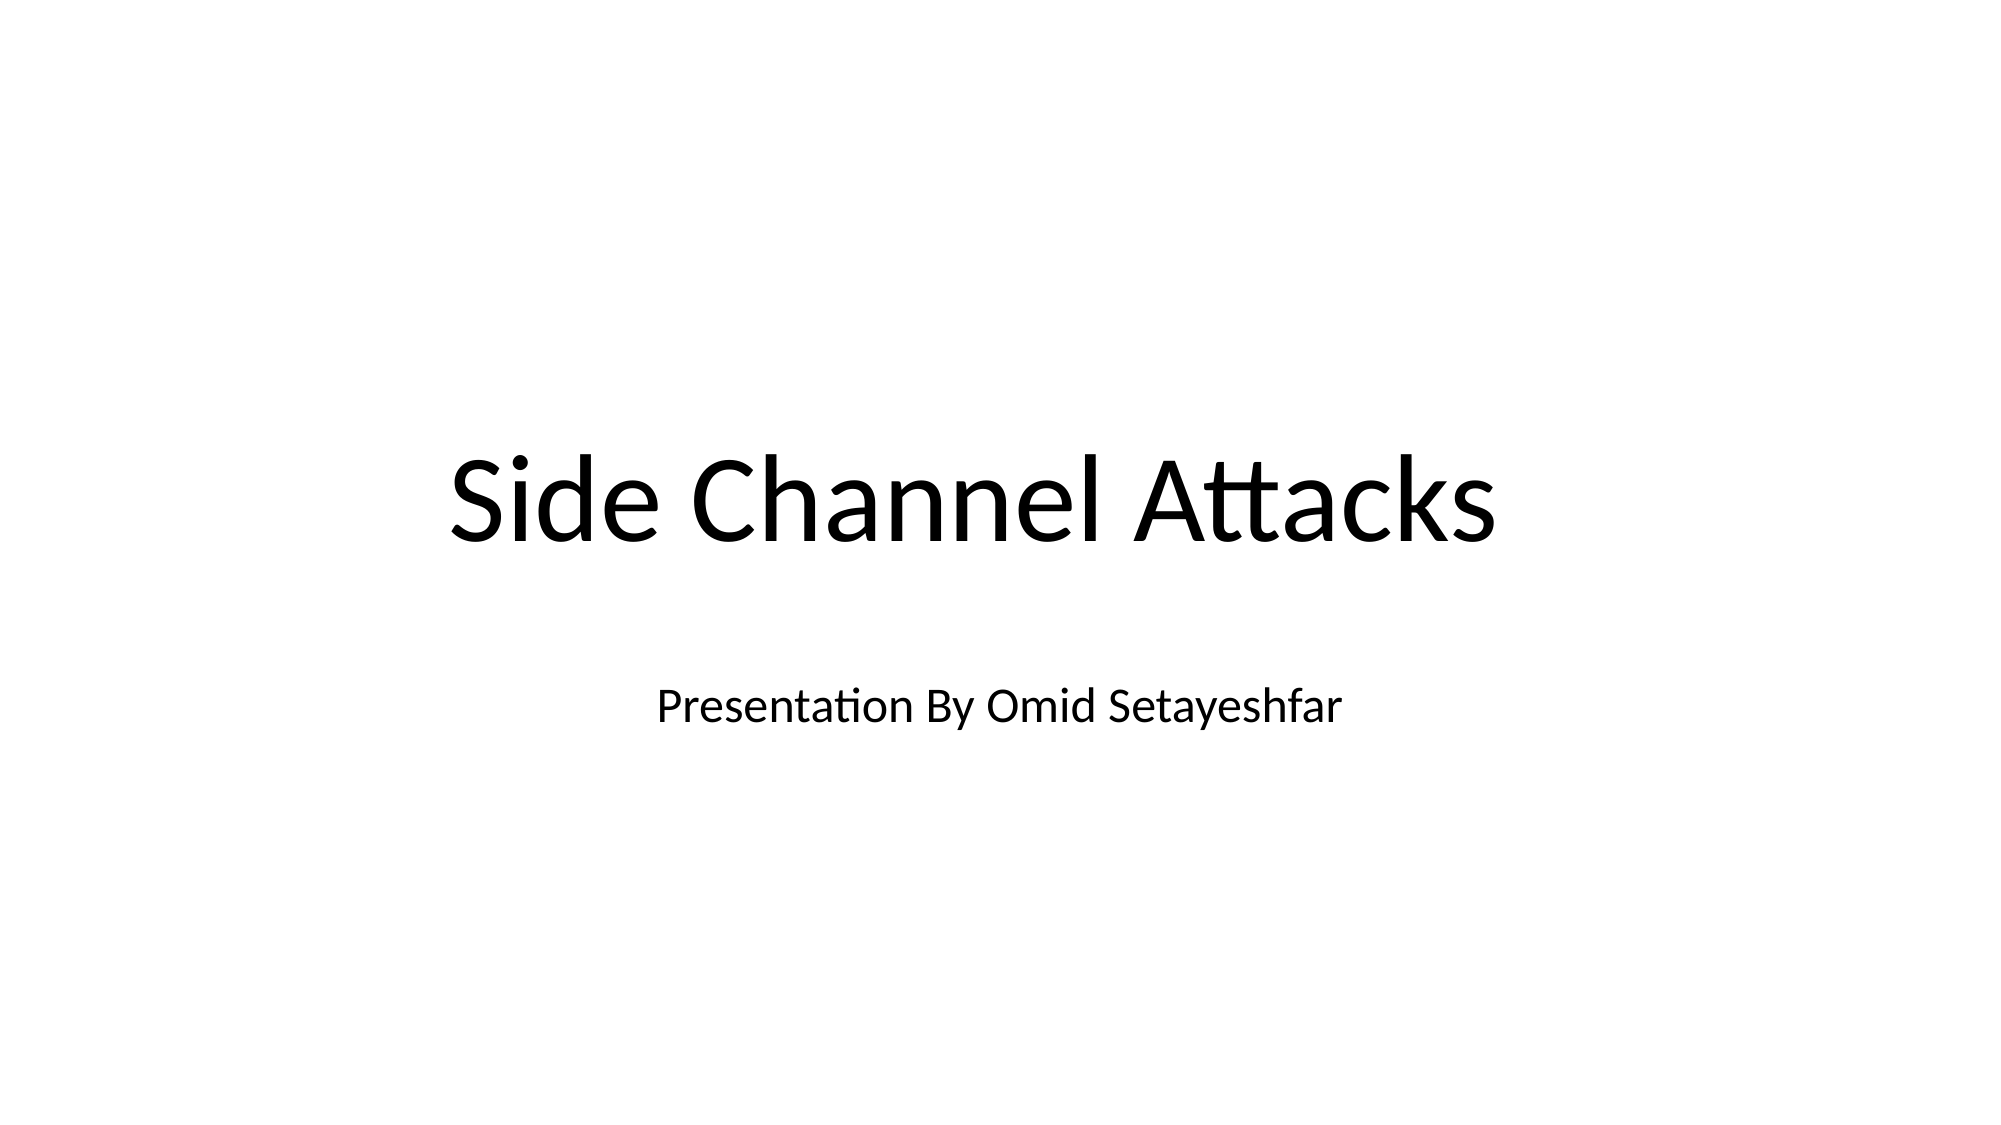

# Side Channel Attacks

Presentation By Omid Setayeshfar